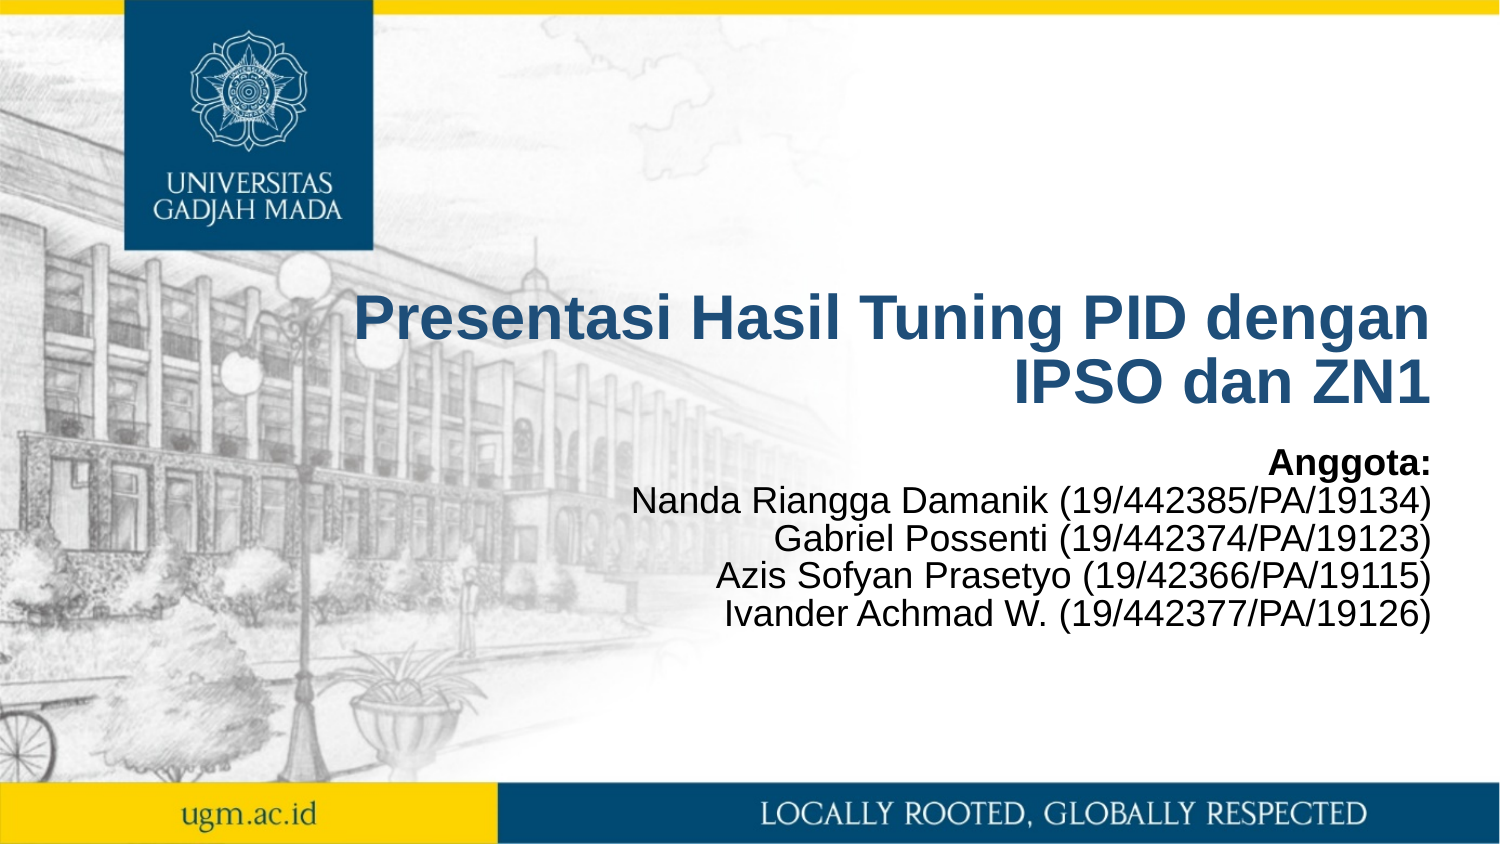

# Presentasi Hasil Tuning PID dengan IPSO dan ZN1
Anggota:
Nanda Riangga Damanik (19/442385/PA/19134)
Gabriel Possenti (19/442374/PA/19123)
Azis Sofyan Prasetyo (19/42366/PA/19115)
Ivander Achmad W. (19/442377/PA/19126)